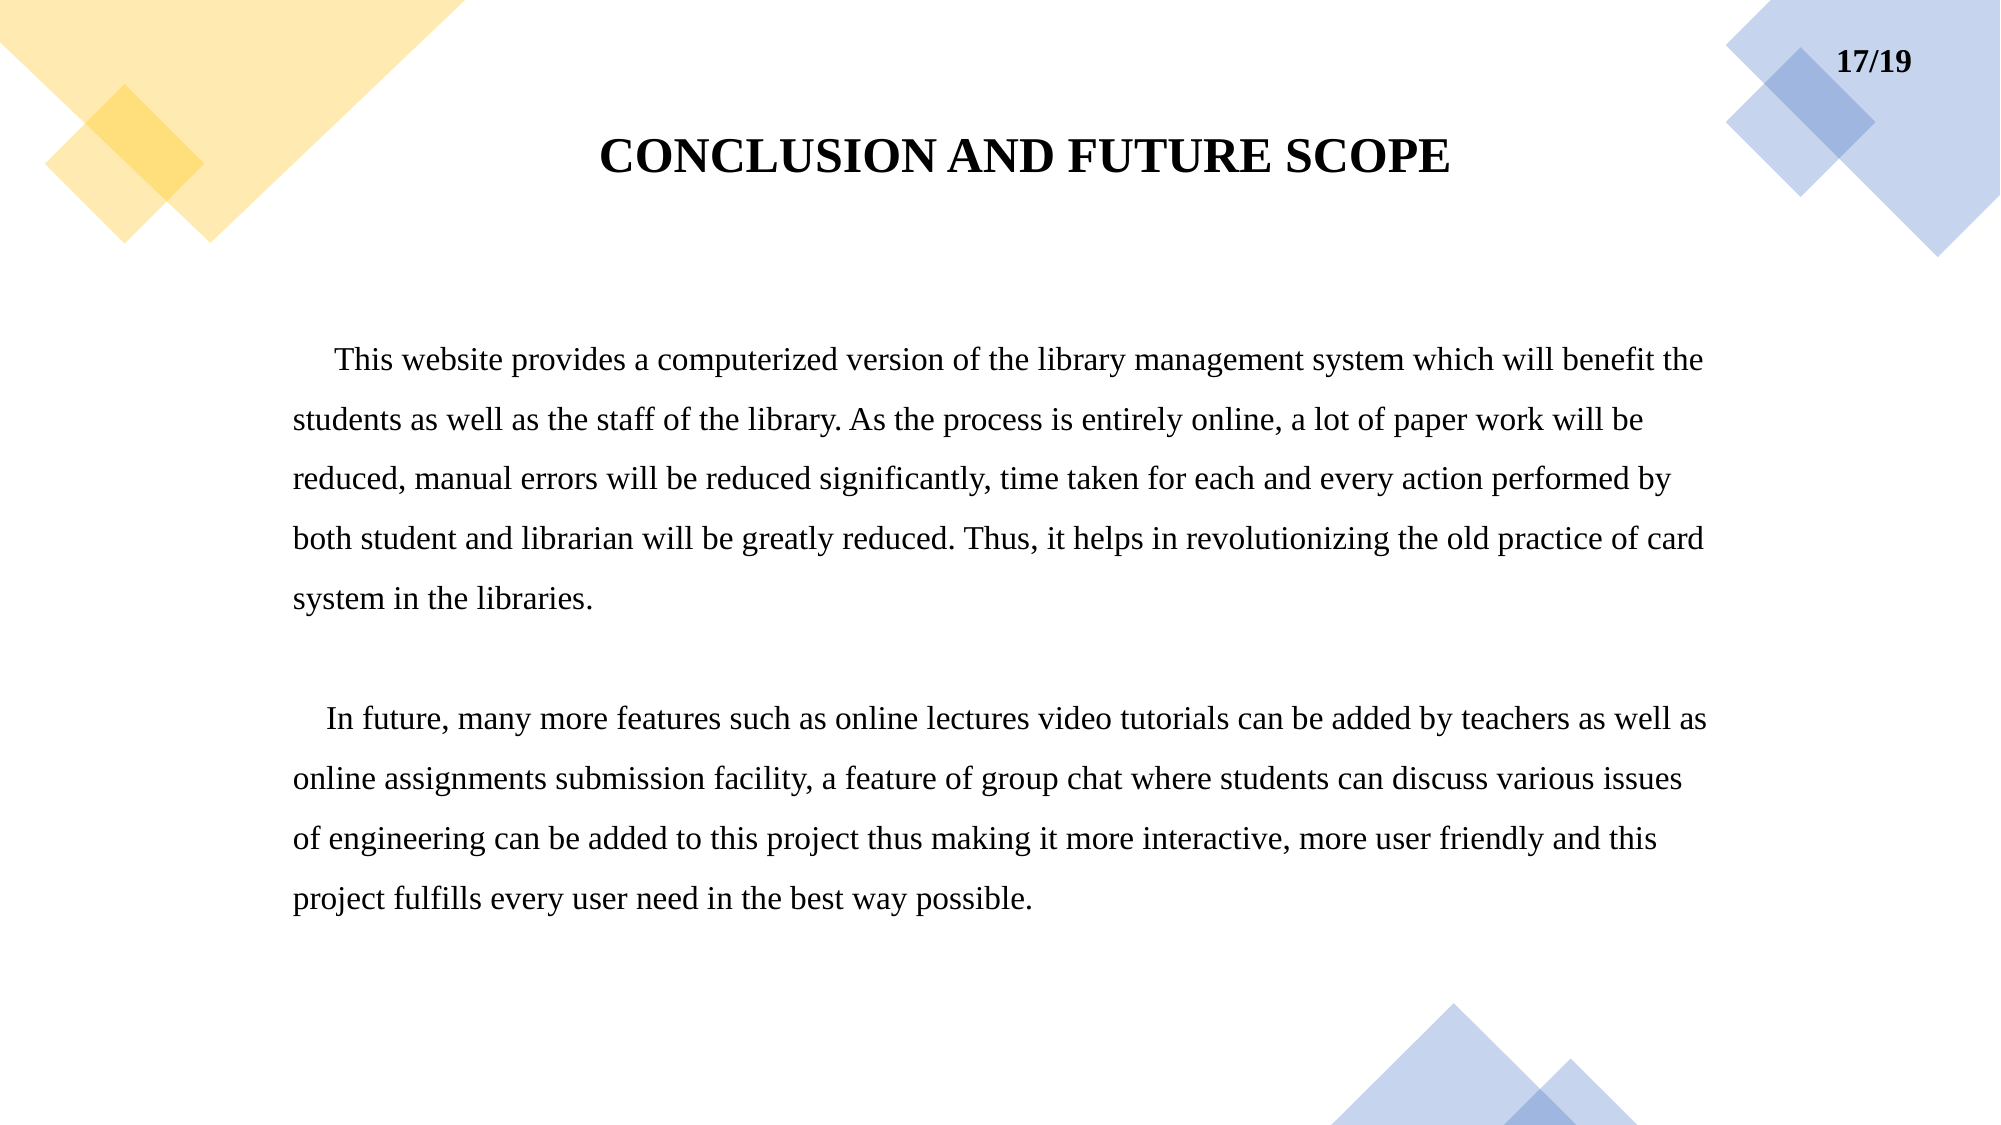

17/19

CONCLUSION AND FUTURE SCOPE

     This website provides a computerized version of the library management system which will benefit the students as well as the staff of the library. As the process is entirely online, a lot of paper work will be reduced, manual errors will be reduced significantly, time taken for each and every action performed by both student and librarian will be greatly reduced. Thus, it helps in revolutionizing the old practice of card system in the libraries.

    In future, many more features such as online lectures video tutorials can be added by teachers as well as online assignments submission facility, a feature of group chat where students can discuss various issues of engineering can be added to this project thus making it more interactive, more user friendly and this project fulfills every user need in the best way possible.